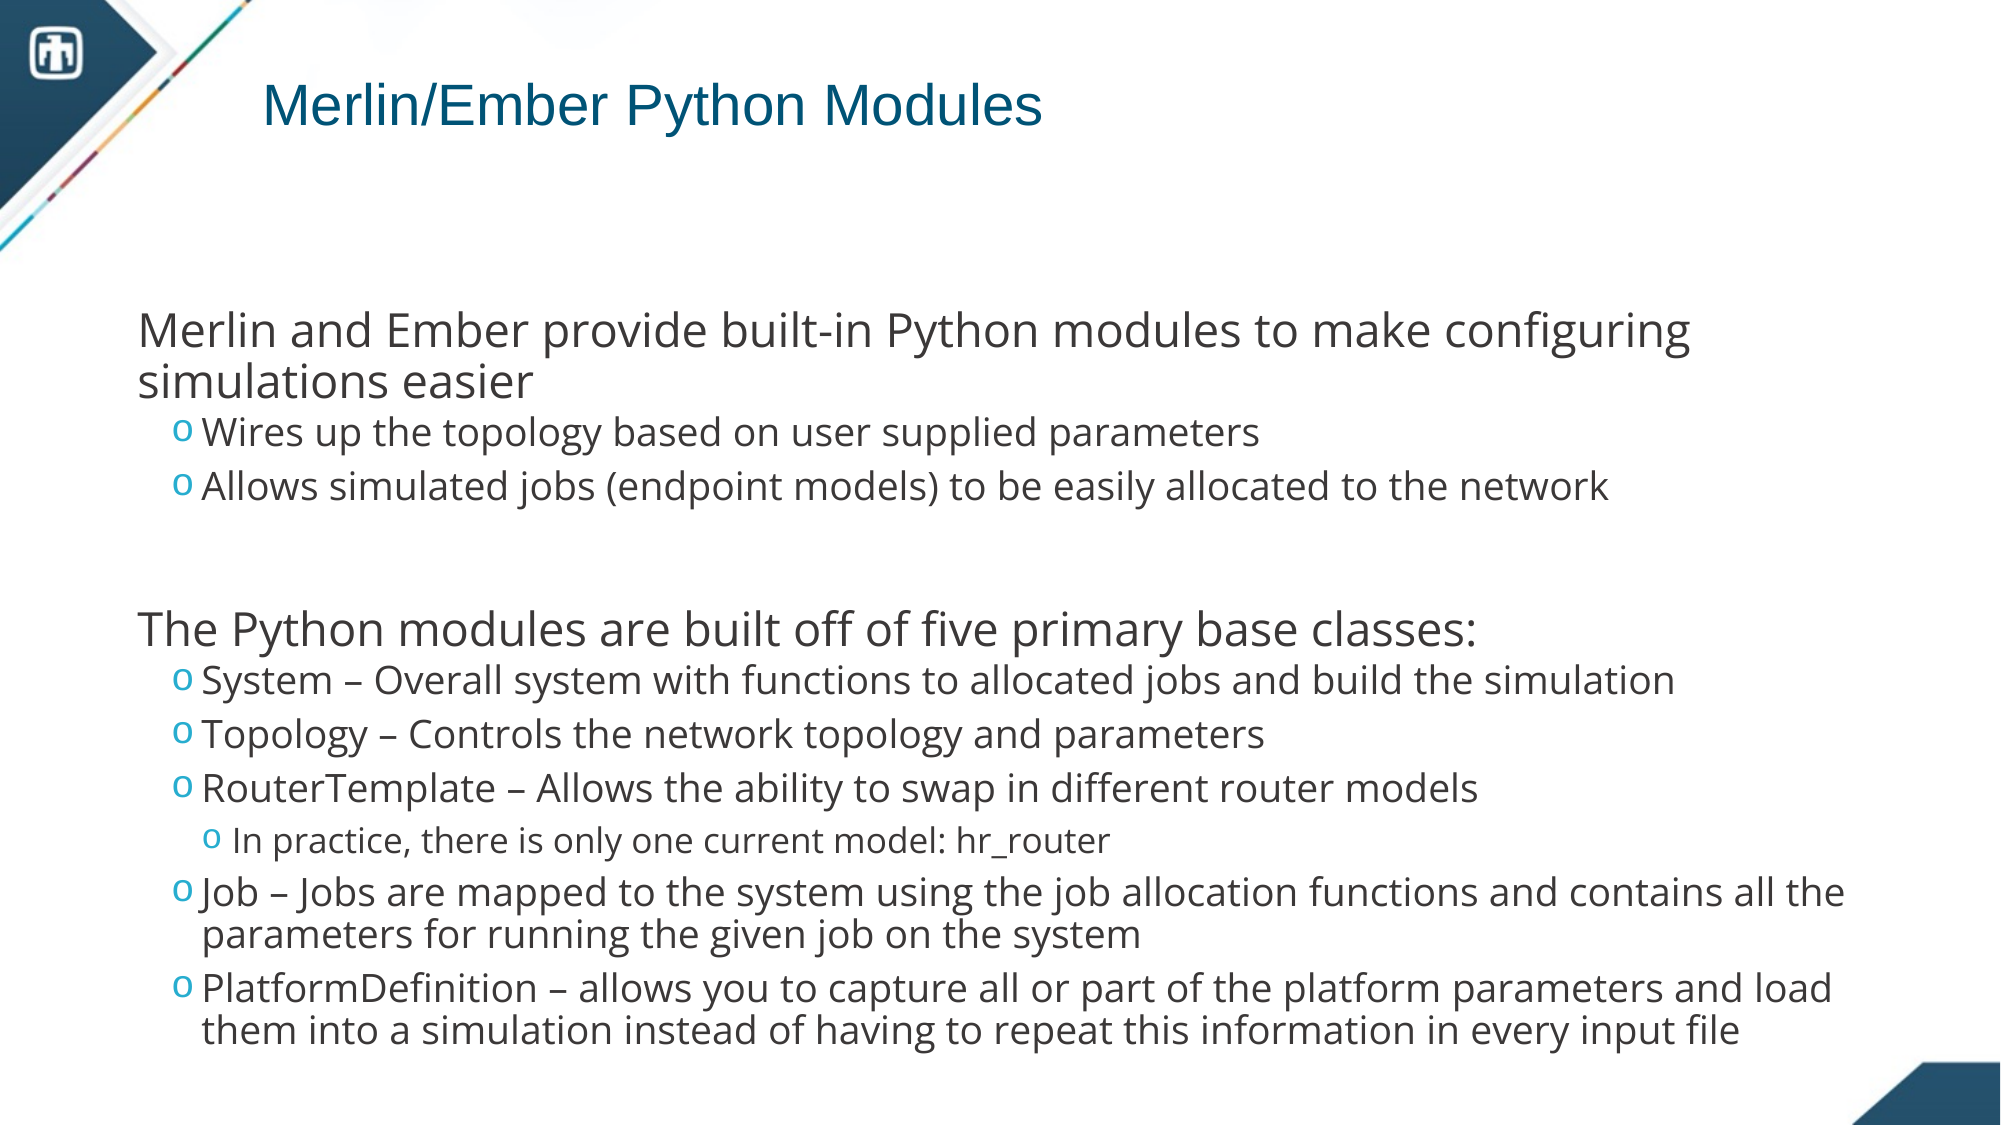

# Merlin/Ember Python Modules
Merlin and Ember provide built-in Python modules to make configuring simulations easier
Wires up the topology based on user supplied parameters
Allows simulated jobs (endpoint models) to be easily allocated to the network

The Python modules are built off of five primary base classes:
System – Overall system with functions to allocated jobs and build the simulation
Topology – Controls the network topology and parameters
RouterTemplate – Allows the ability to swap in different router models
In practice, there is only one current model: hr_router
Job – Jobs are mapped to the system using the job allocation functions and contains all the parameters for running the given job on the system
PlatformDefinition – allows you to capture all or part of the platform parameters and load them into a simulation instead of having to repeat this information in every input file